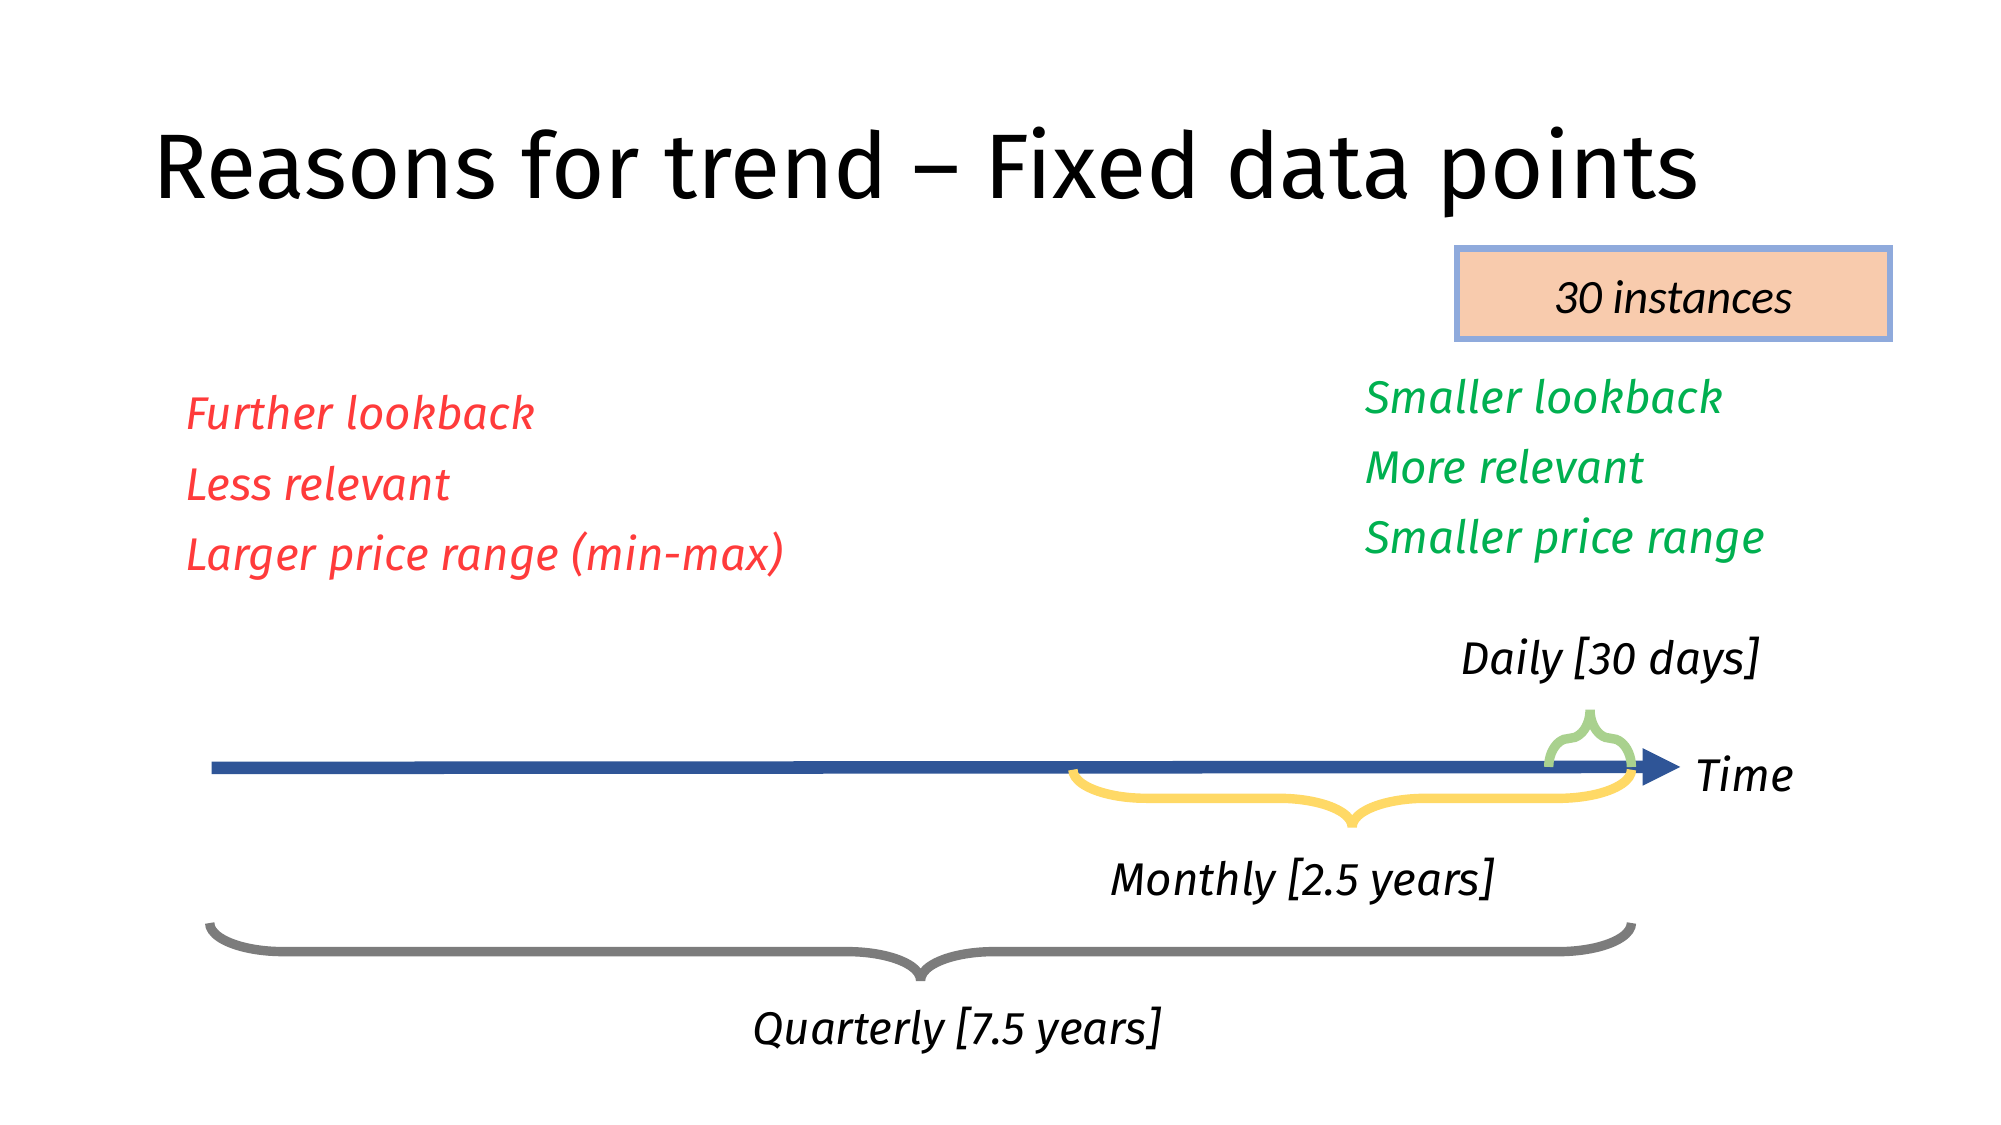

# Reasons for trend – Fixed data points

30 instances
Smaller lookback
More relevant
Smaller price range
Further lookback
Less relevant
Larger price range (min-max)

Daily [30 days]

Time

Monthly [2.5 years]
Quarterly [7.5 years]